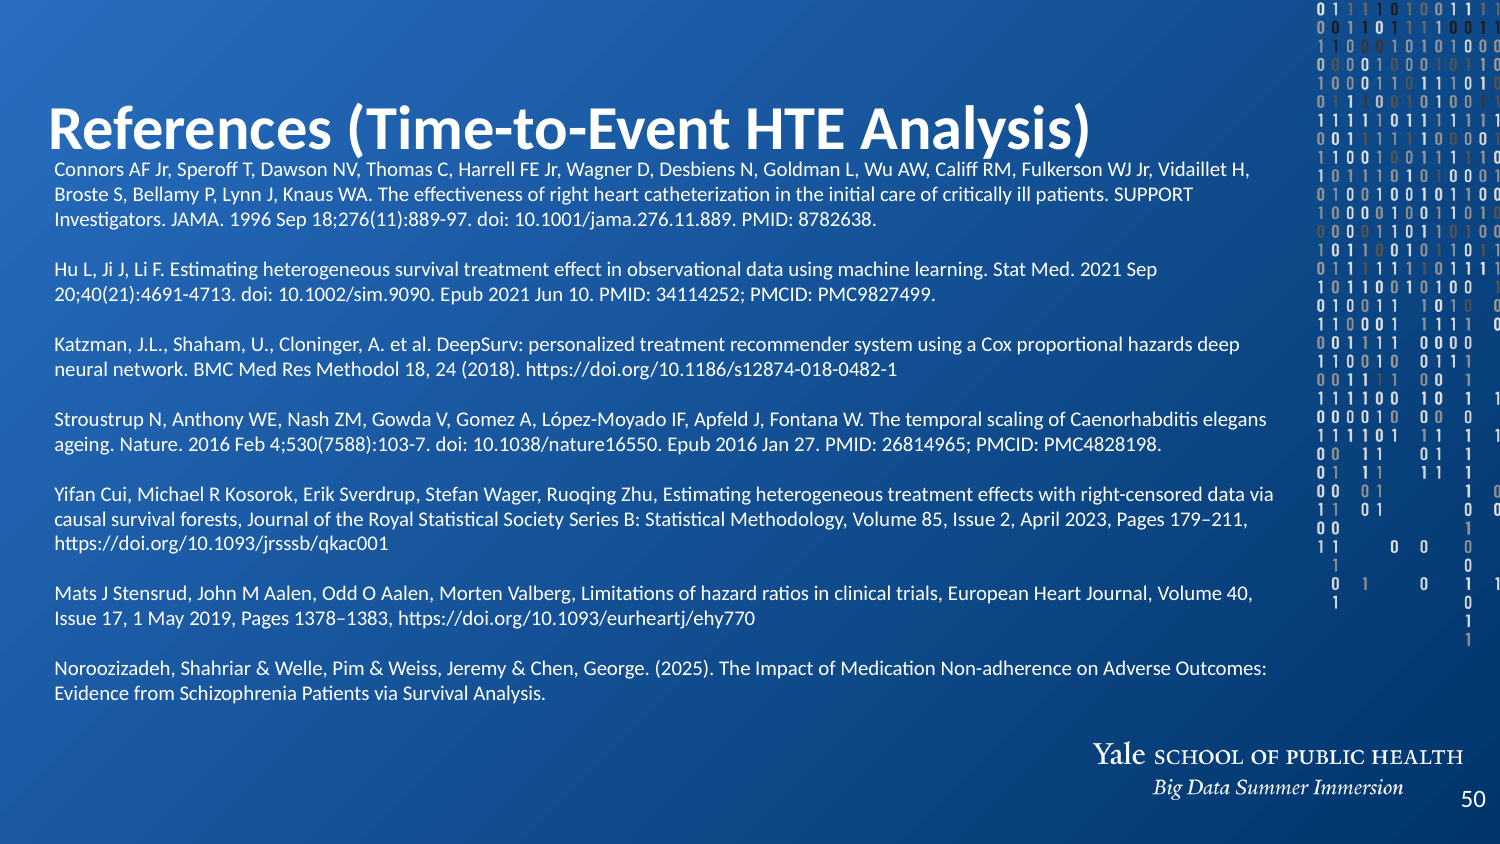

References (Time-to-Event HTE Analysis)

Connors AF Jr, Speroff T, Dawson NV, Thomas C, Harrell FE Jr, Wagner D, Desbiens N, Goldman L, Wu AW, Califf RM, Fulkerson WJ Jr, Vidaillet H, Broste S, Bellamy P, Lynn J, Knaus WA. The effectiveness of right heart catheterization in the initial care of critically ill patients. SUPPORT Investigators. JAMA. 1996 Sep 18;276(11):889-97. doi: 10.1001/jama.276.11.889. PMID: 8782638.

Hu L, Ji J, Li F. Estimating heterogeneous survival treatment effect in observational data using machine learning. Stat Med. 2021 Sep 20;40(21):4691-4713. doi: 10.1002/sim.9090. Epub 2021 Jun 10. PMID: 34114252; PMCID: PMC9827499.

Katzman, J.L., Shaham, U., Cloninger, A. et al. DeepSurv: personalized treatment recommender system using a Cox proportional hazards deep neural network. BMC Med Res Methodol 18, 24 (2018). https://doi.org/10.1186/s12874-018-0482-1

Stroustrup N, Anthony WE, Nash ZM, Gowda V, Gomez A, López-Moyado IF, Apfeld J, Fontana W. The temporal scaling of Caenorhabditis elegans ageing. Nature. 2016 Feb 4;530(7588):103-7. doi: 10.1038/nature16550. Epub 2016 Jan 27. PMID: 26814965; PMCID: PMC4828198.

Yifan Cui, Michael R Kosorok, Erik Sverdrup, Stefan Wager, Ruoqing Zhu, Estimating heterogeneous treatment effects with right-censored data via causal survival forests, Journal of the Royal Statistical Society Series B: Statistical Methodology, Volume 85, Issue 2, April 2023, Pages 179–211, https://doi.org/10.1093/jrsssb/qkac001

Mats J Stensrud, John M Aalen, Odd O Aalen, Morten Valberg, Limitations of hazard ratios in clinical trials, European Heart Journal, Volume 40, Issue 17, 1 May 2019, Pages 1378–1383, https://doi.org/10.1093/eurheartj/ehy770

Noroozizadeh, Shahriar & Welle, Pim & Weiss, Jeremy & Chen, George. (2025). The Impact of Medication Non-adherence on Adverse Outcomes: Evidence from Schizophrenia Patients via Survival Analysis.
50